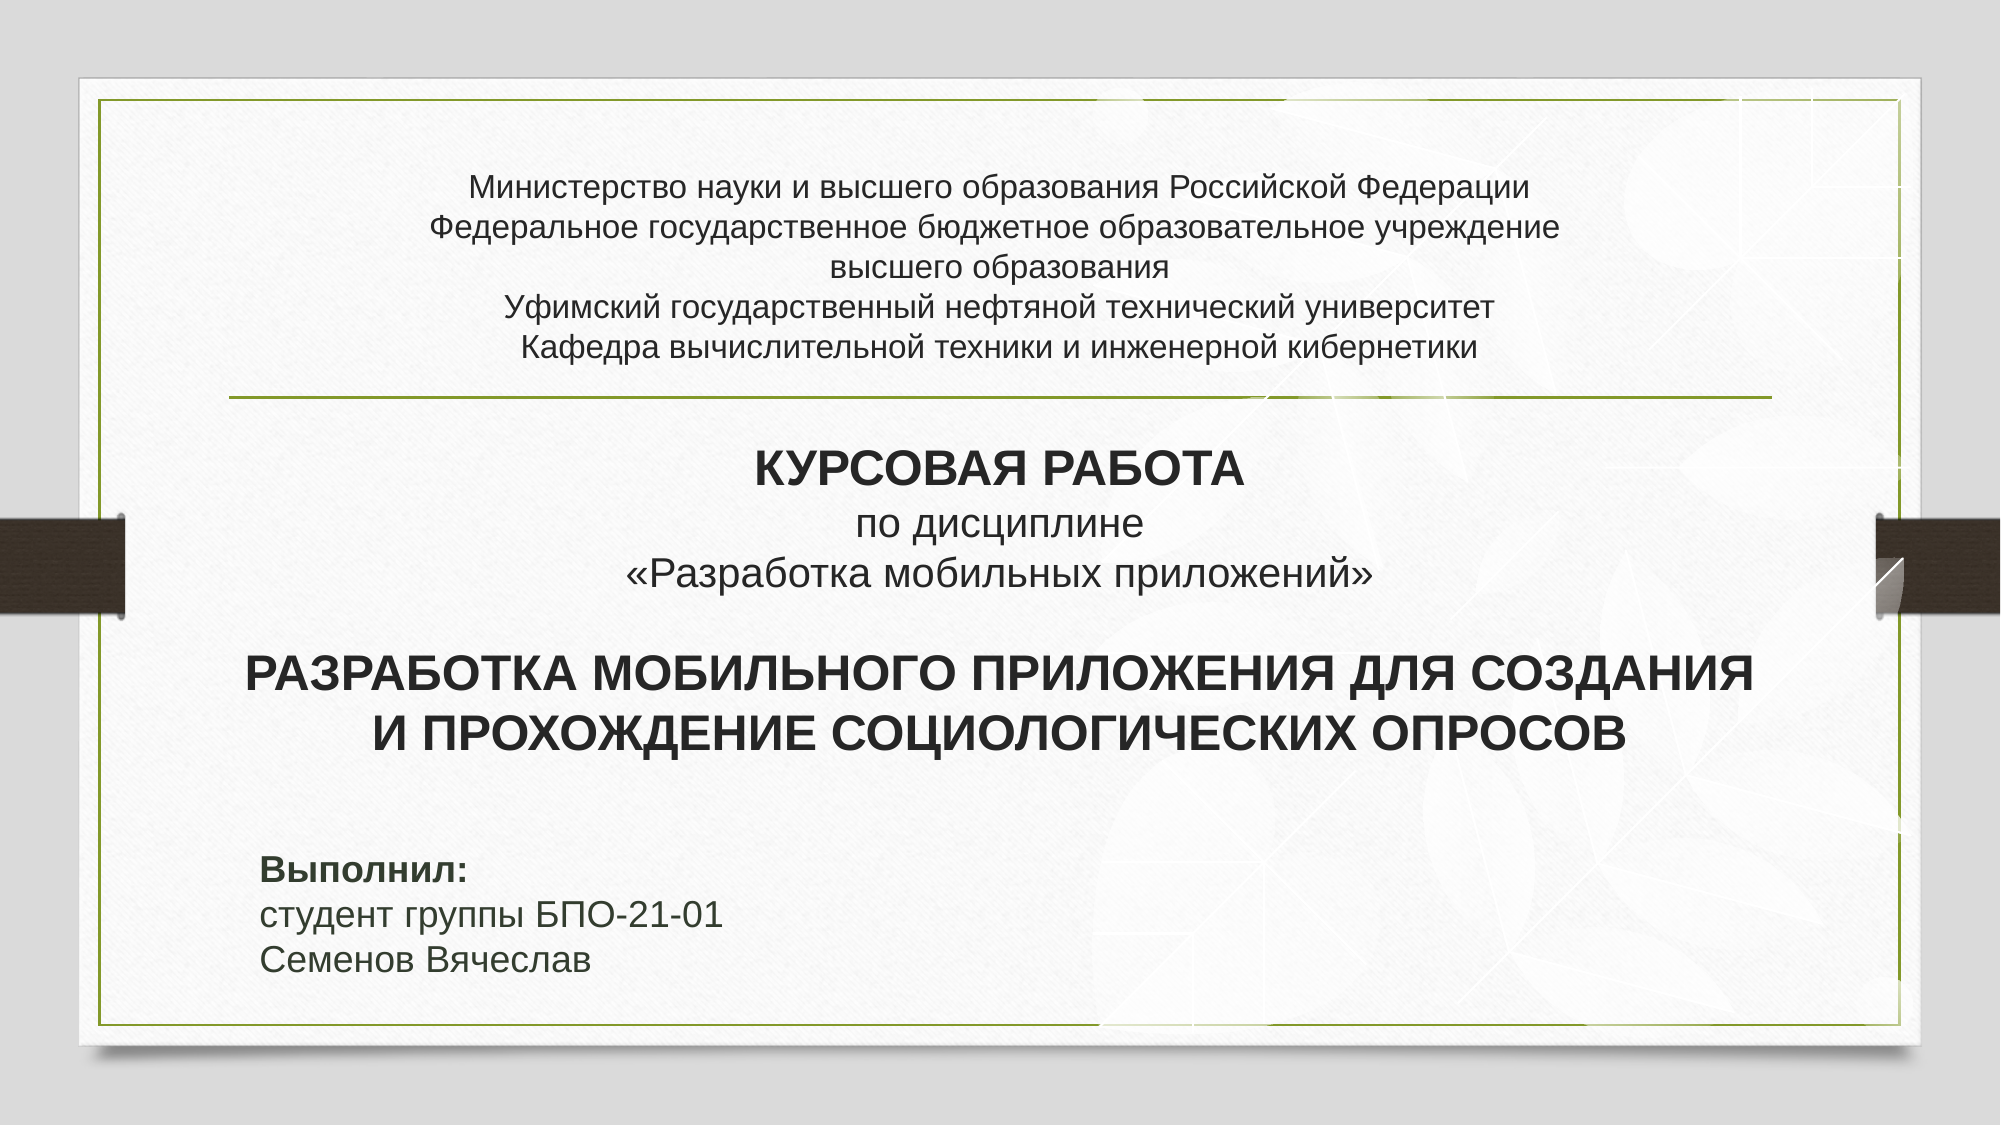

# Министерство науки и высшего образования Российской Федерации Федеральное государственное бюджетное образовательное учреждение высшего образования Уфимский государственный нефтяной технический университет Кафедра вычислительной техники и инженерной кибернетики КУРСОВАЯ РАБОТА по дисциплине «Разработка мобильных приложений» РАЗРАБОТКА МОБИЛЬНОГО ПРИЛОЖЕНИЯ ДЛЯ СОЗДАНИЯ И ПРОХОЖДЕНИЕ СОЦИОЛОГИЧЕСКИХ ОПРОСОВ
Выполнил:
студент группы БПО-21-01
Семенов Вячеслав